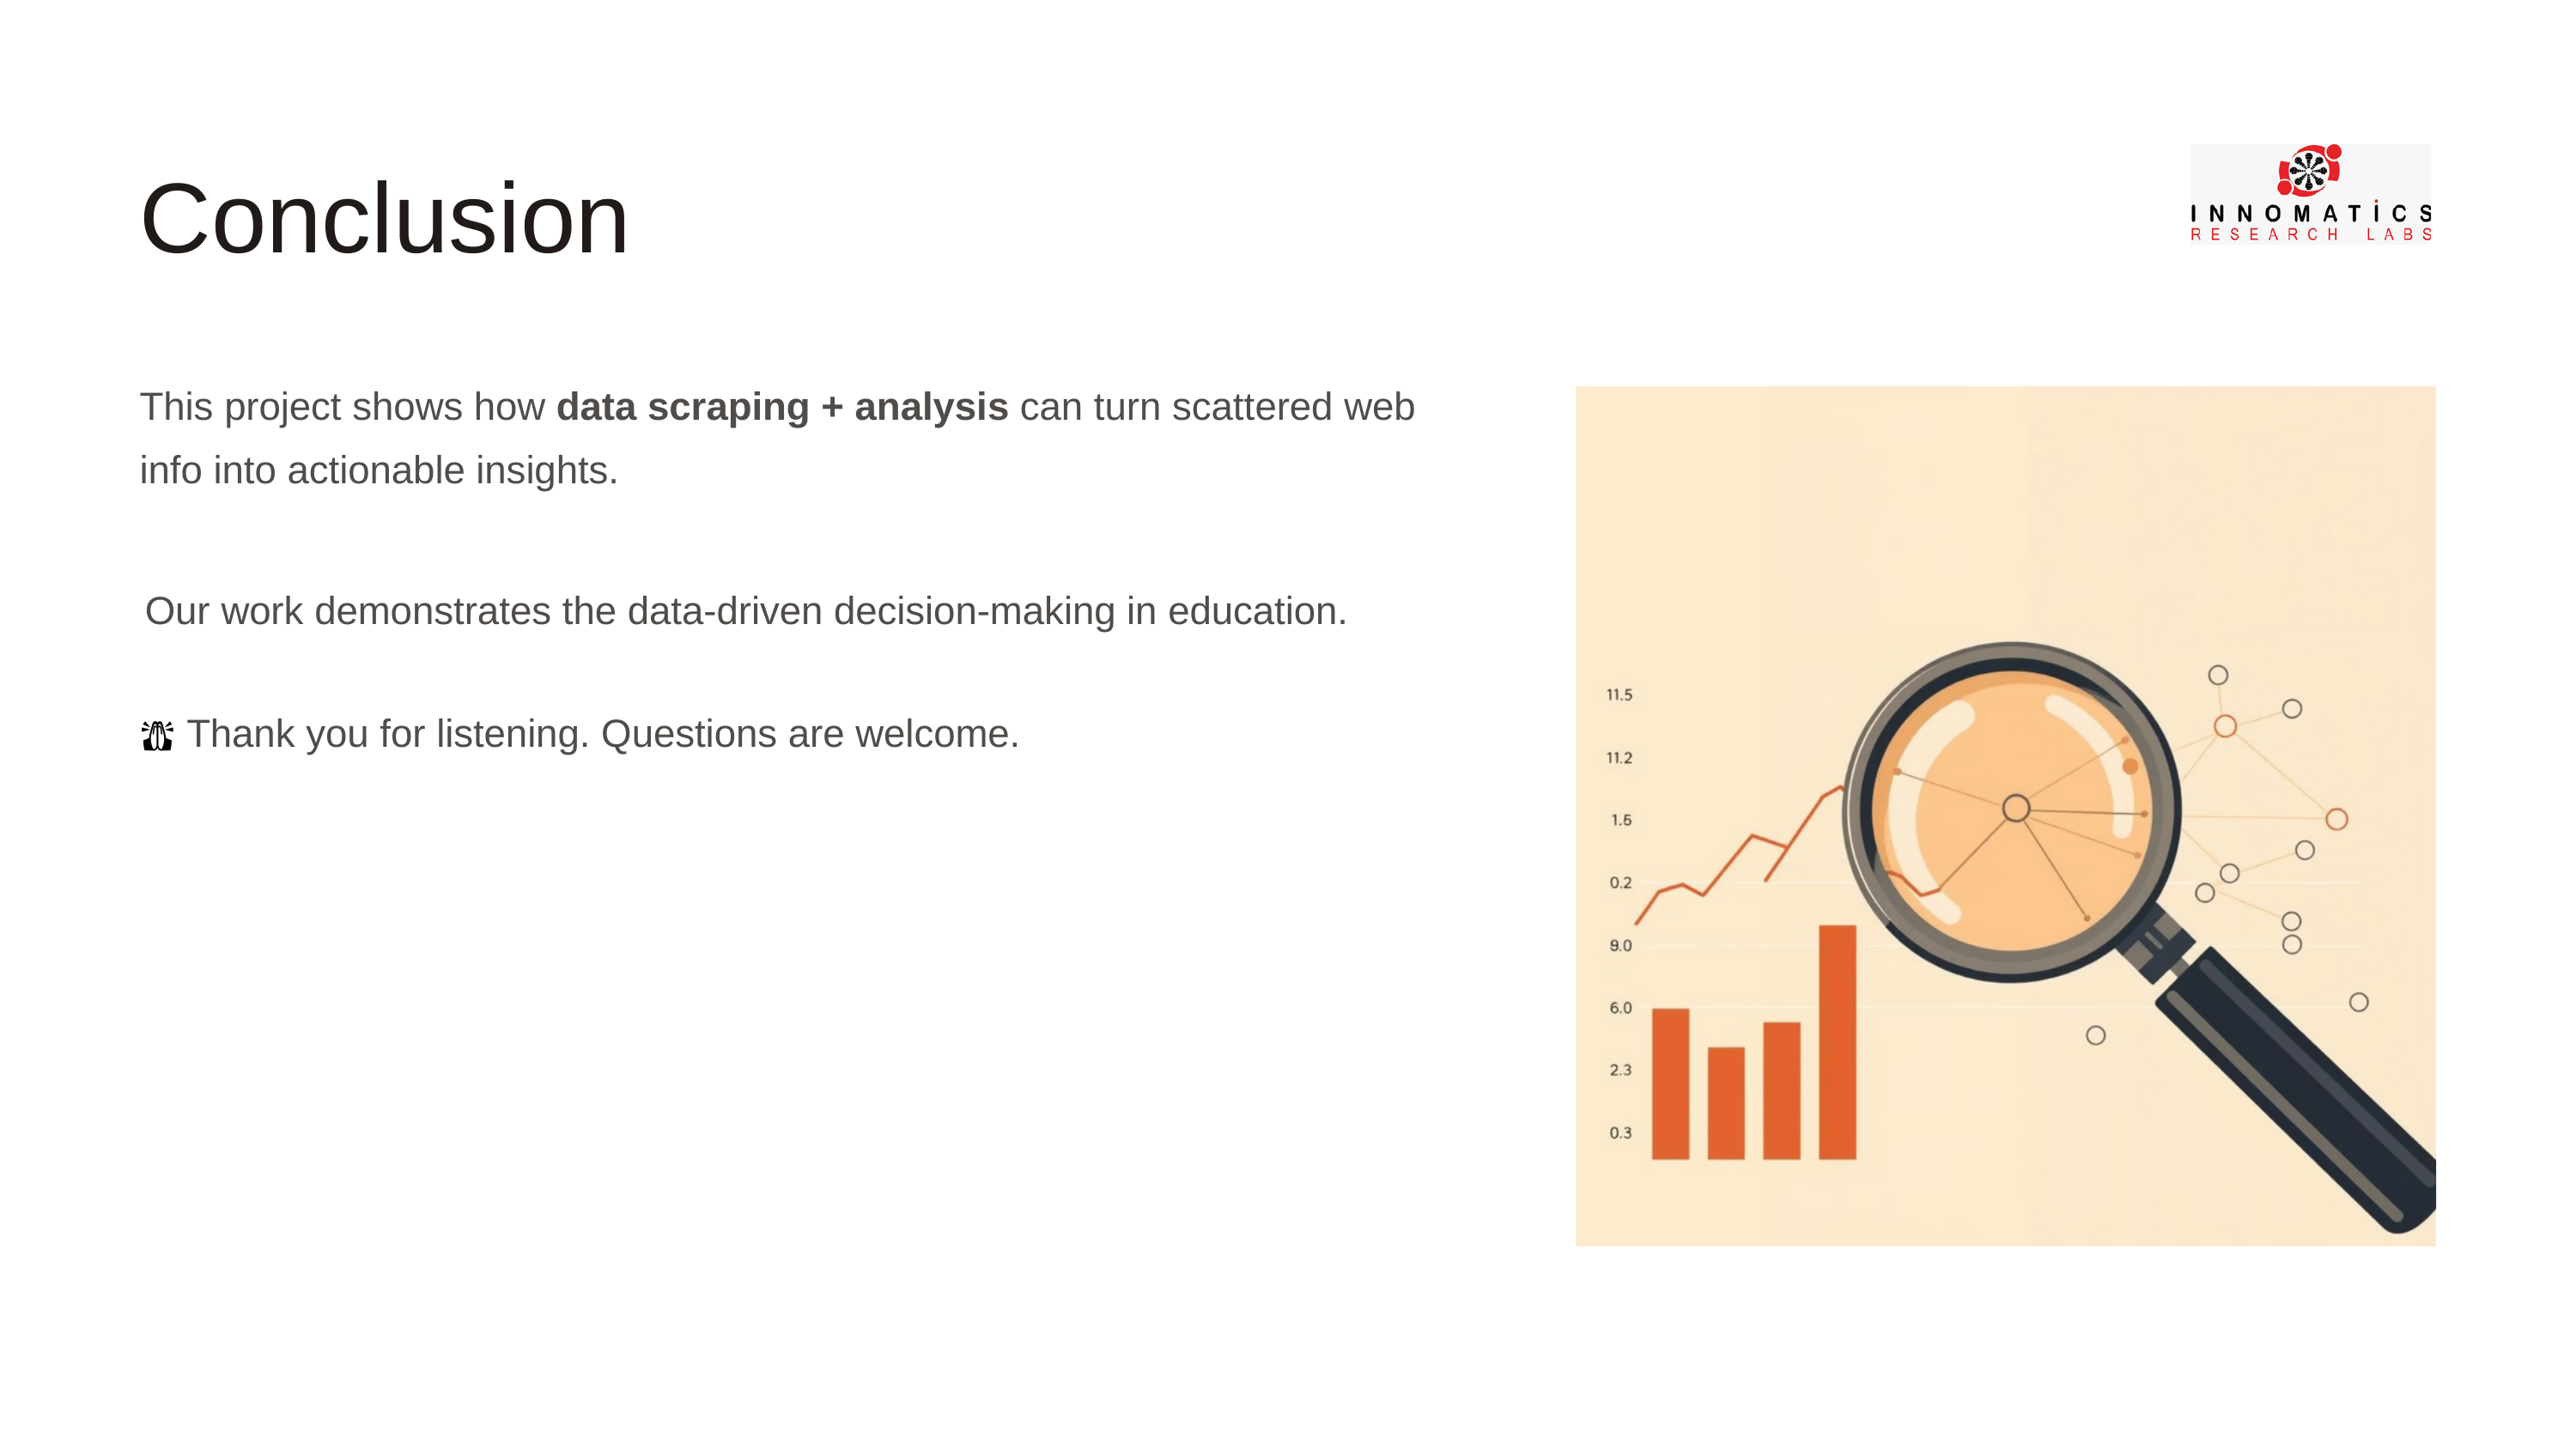

Conclusion
This project shows how data scraping + analysis can turn scattered web info into actionable insights.

Our work demonstrates the data-driven decision-making in education.
🙏 Thank you for listening. Questions are welcome.